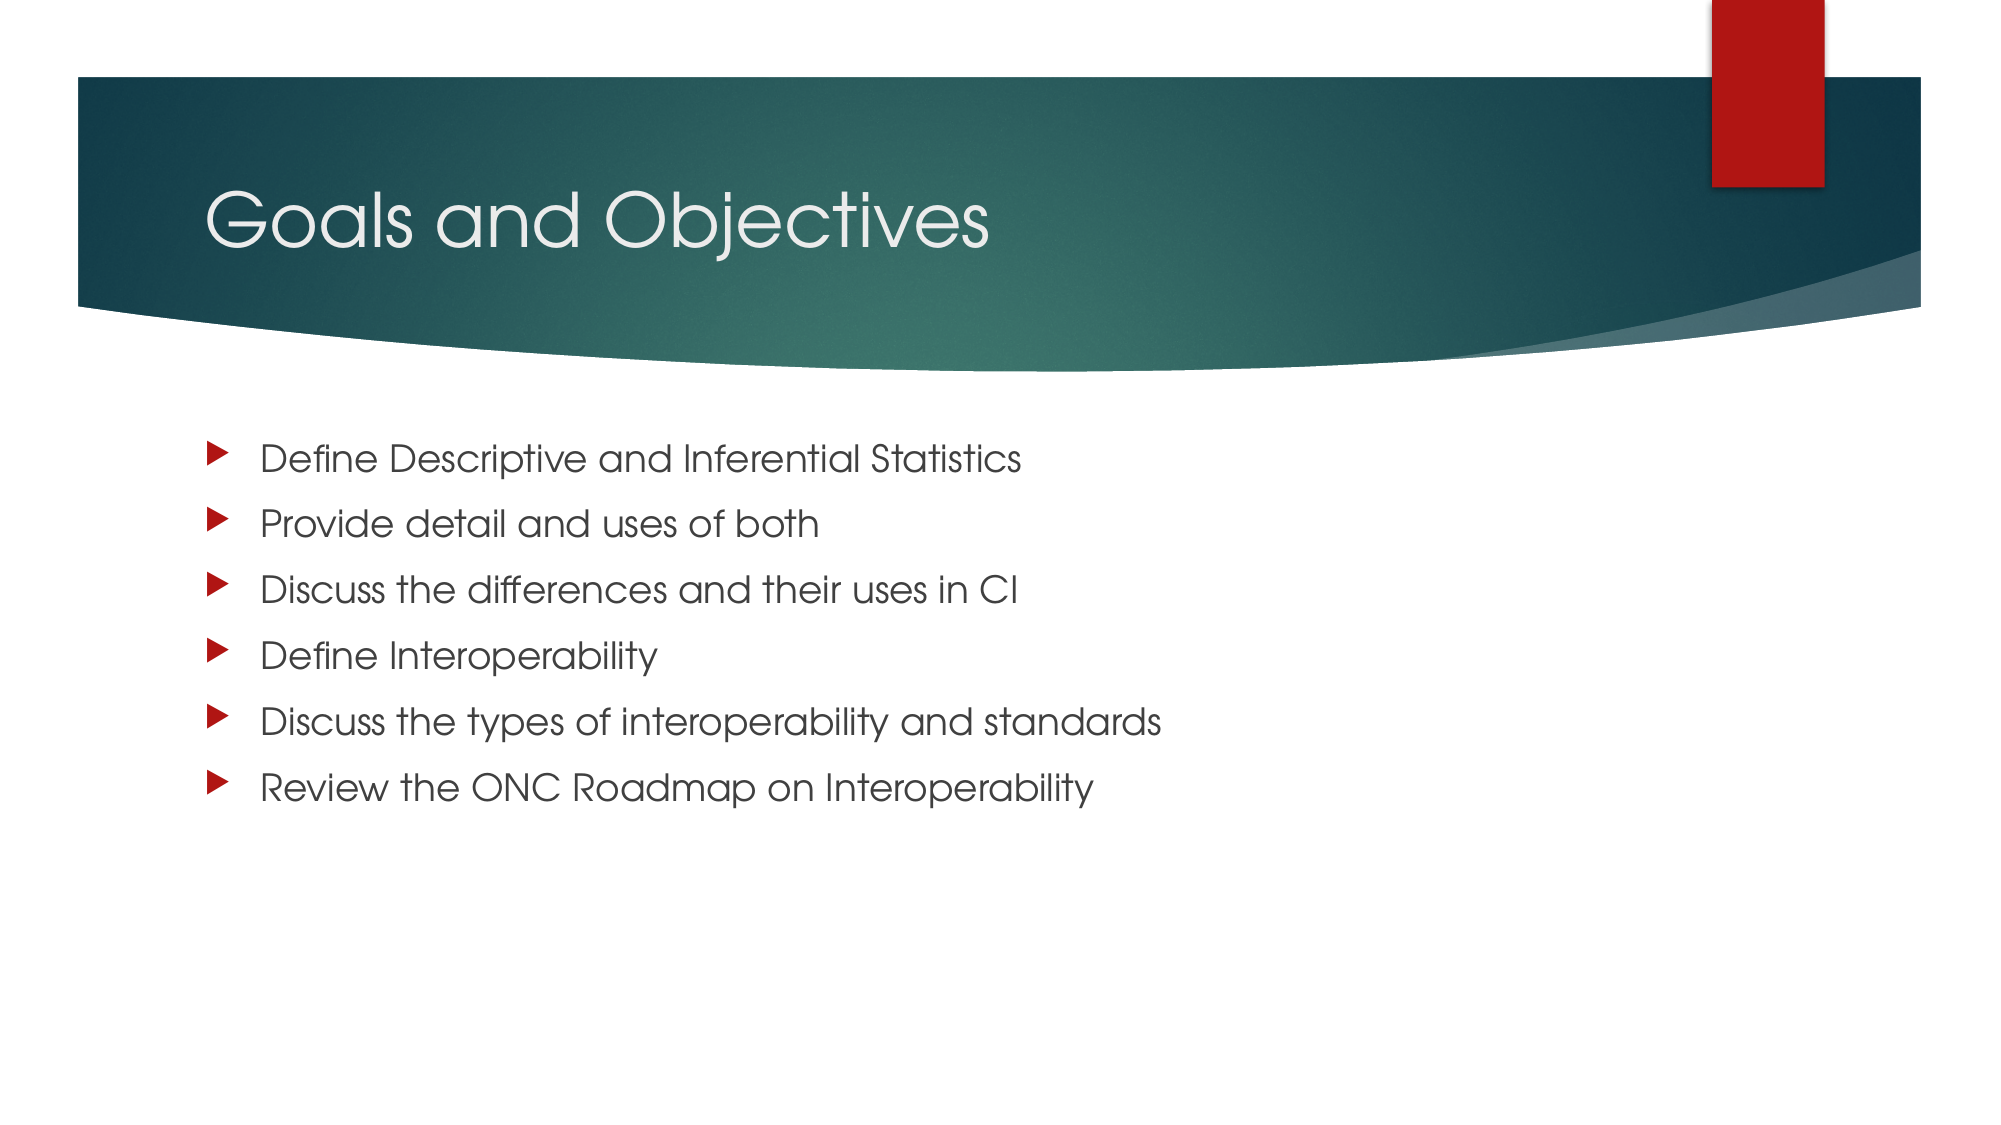

# Goals and Objectives
Define Descriptive and Inferential Statistics
Provide detail and uses of both
Discuss the differences and their uses in CI
Define Interoperability
Discuss the types of interoperability and standards
Review the ONC Roadmap on Interoperability